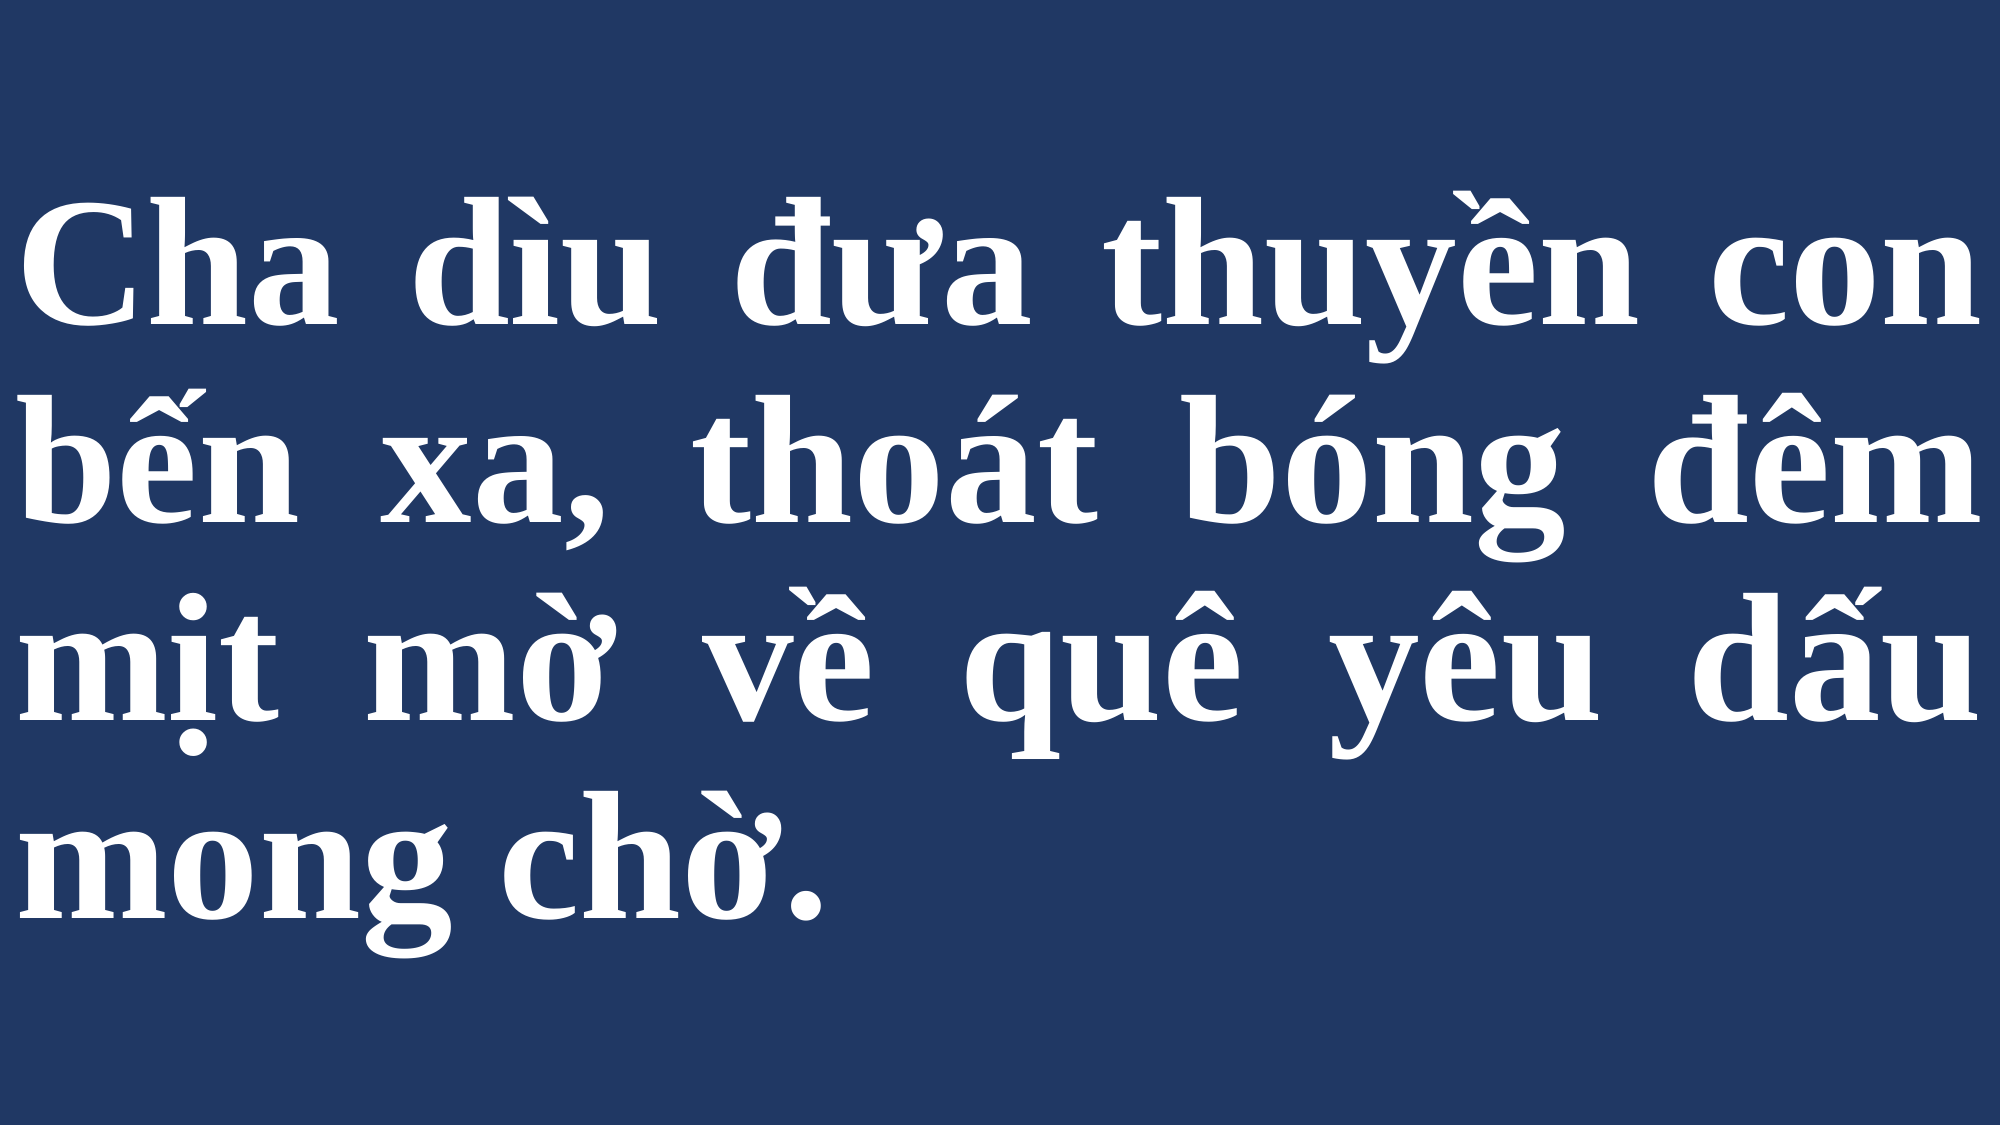

# Cha dìu đưa thuyền con bến xa, thoát bóng đêm mịt mờ về quê yêu dấu mong chờ.